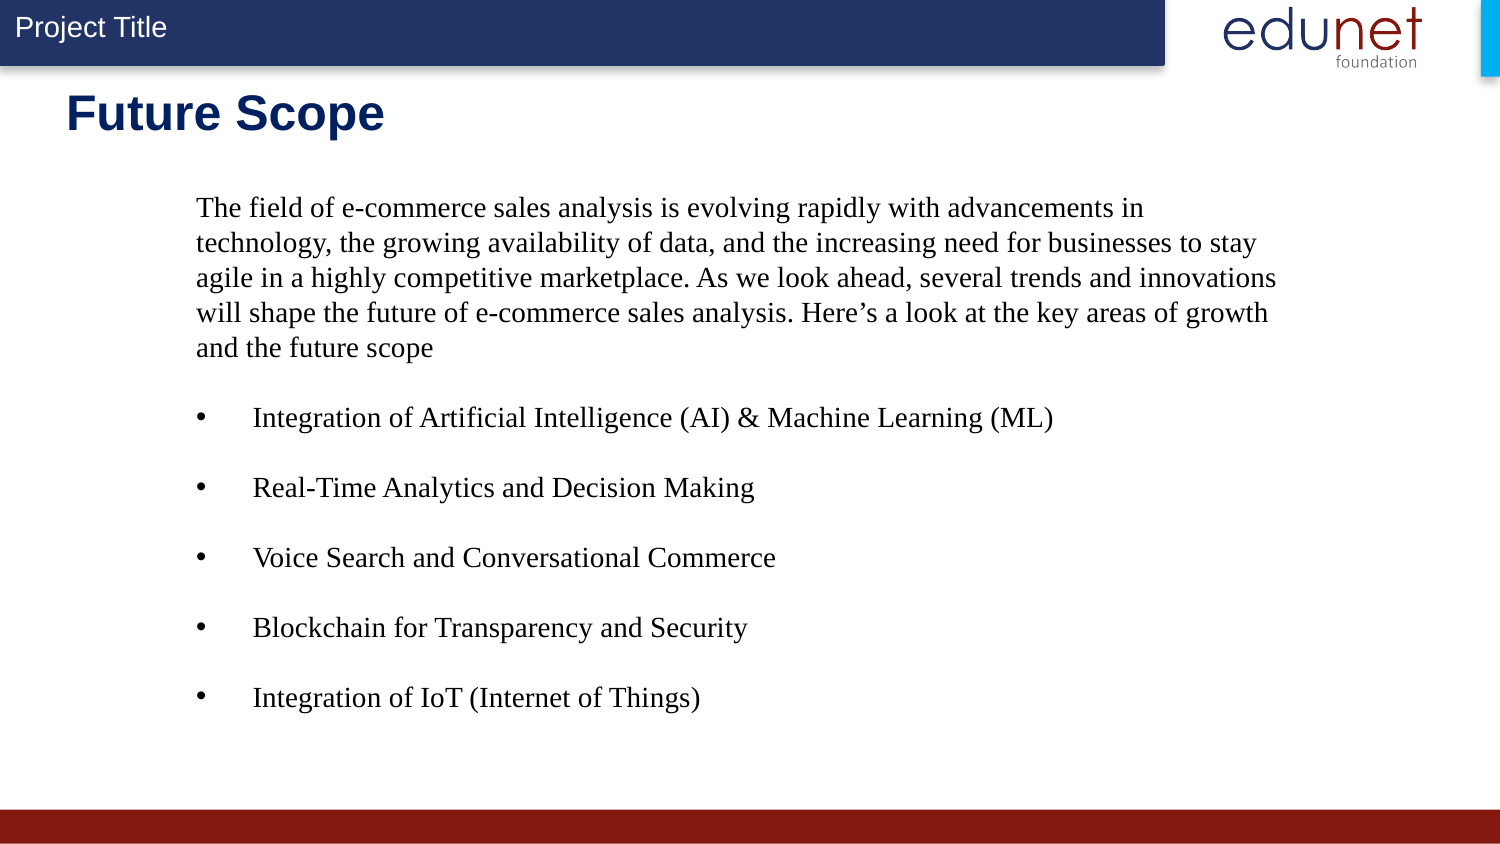

# Future Scope
The field of e-commerce sales analysis is evolving rapidly with advancements in technology, the growing availability of data, and the increasing need for businesses to stay agile in a highly competitive marketplace. As we look ahead, several trends and innovations will shape the future of e-commerce sales analysis. Here’s a look at the key areas of growth and the future scope

Integration of Artificial Intelligence (AI) & Machine Learning (ML)

Real-Time Analytics and Decision Making

Voice Search and Conversational Commerce

Blockchain for Transparency and Security

Integration of IoT (Internet of Things)